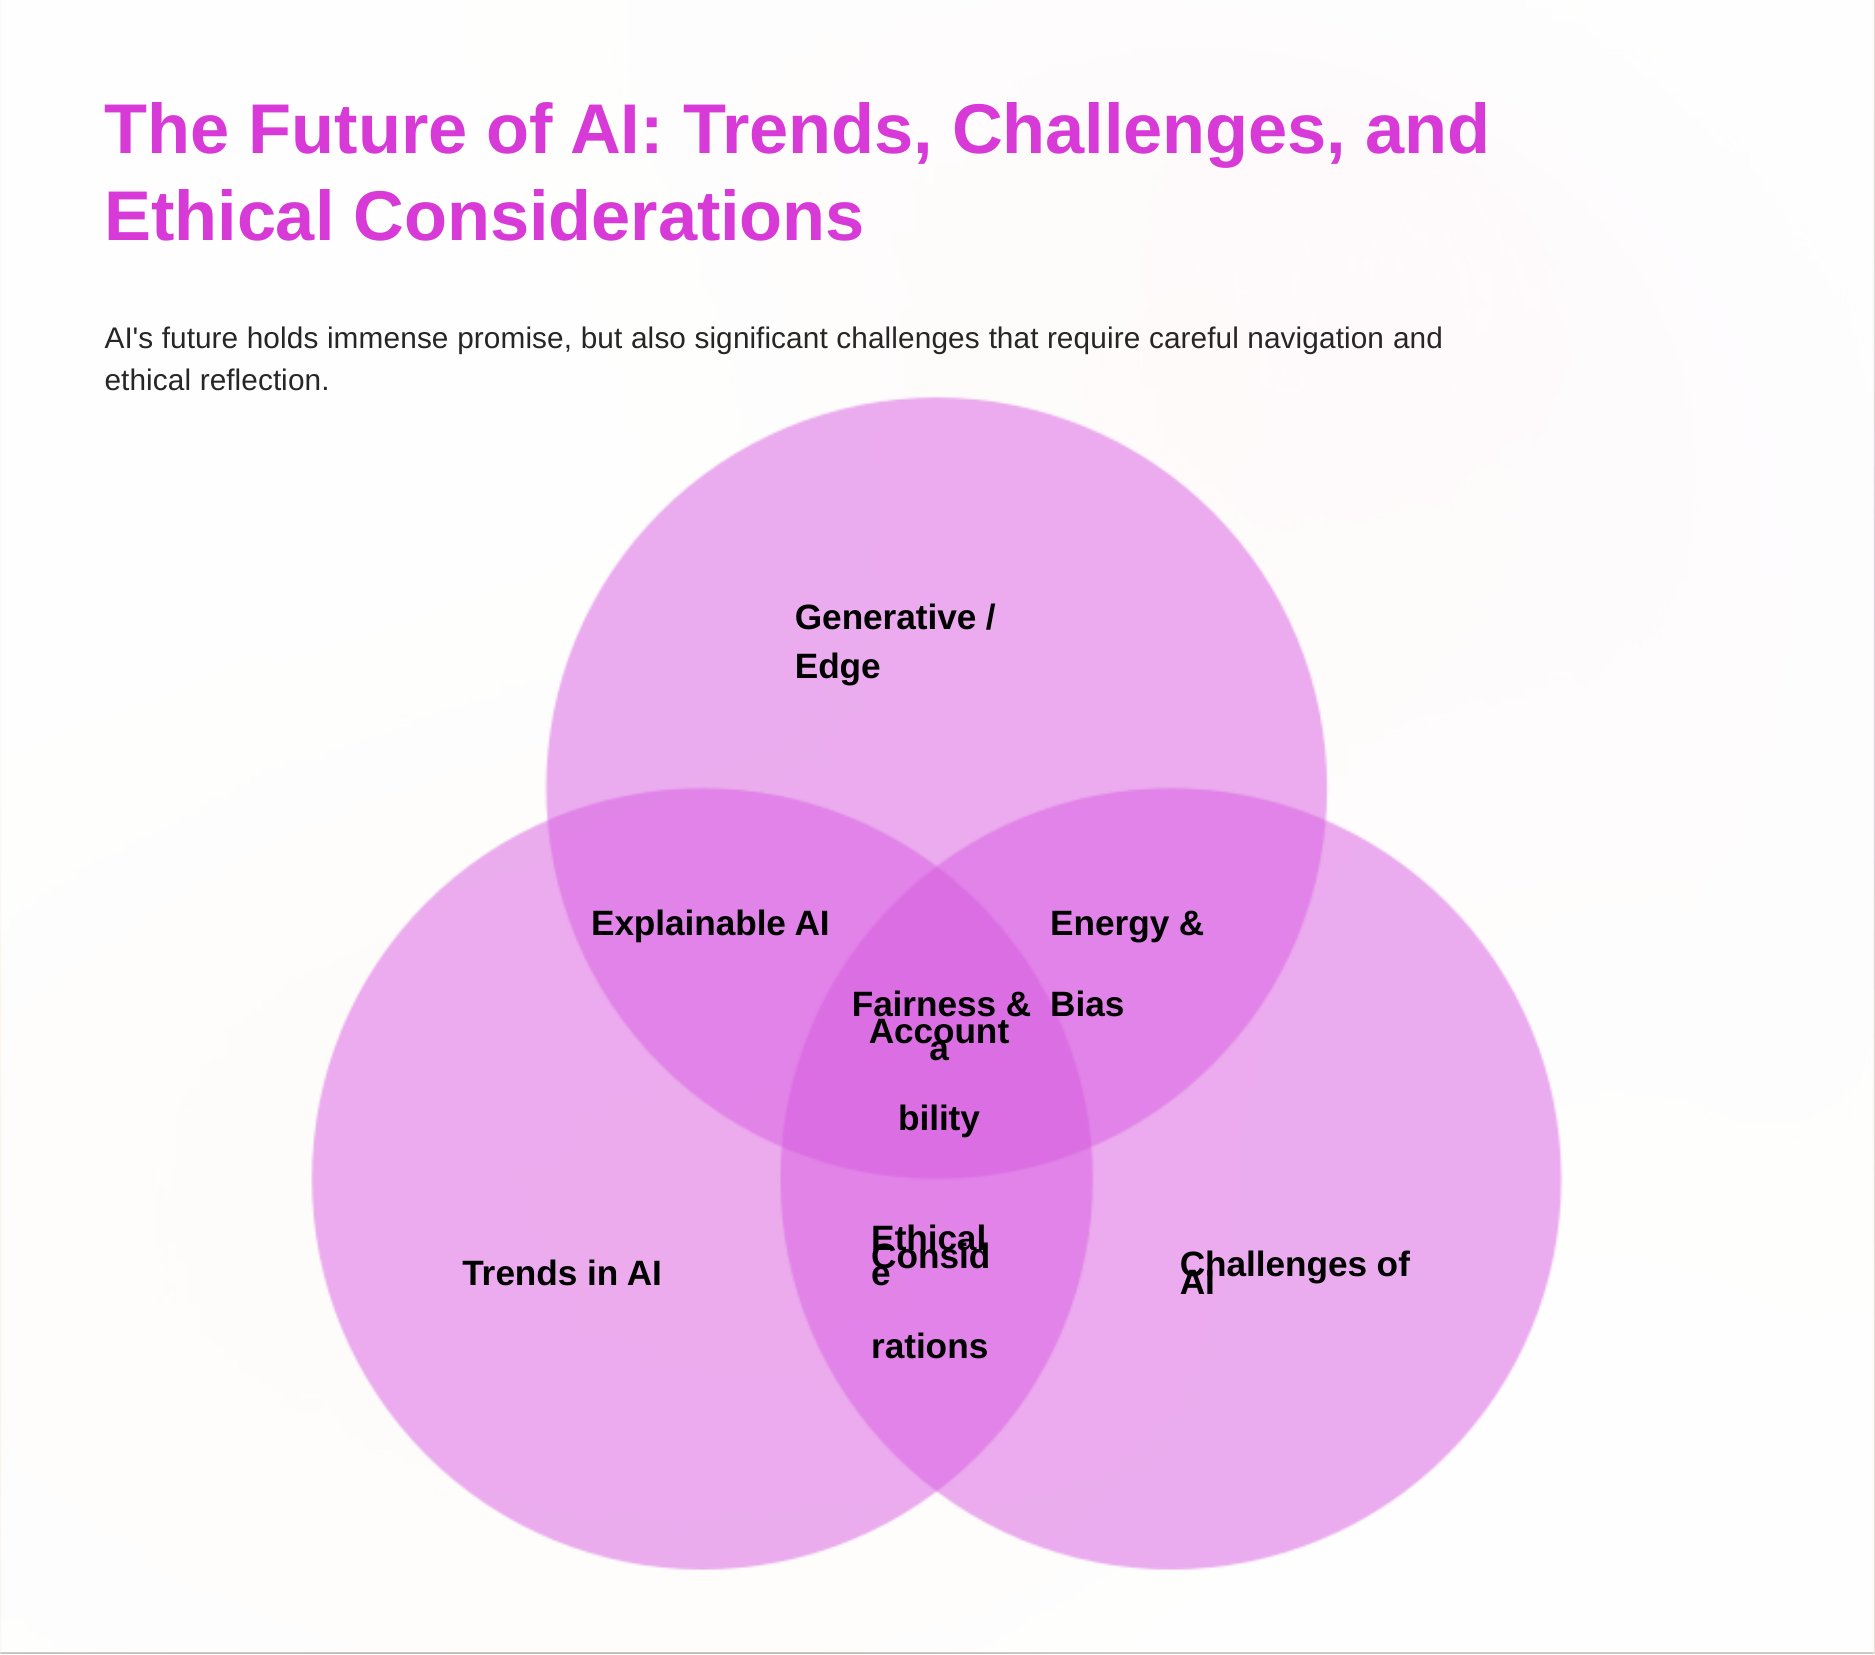

The Future of AI: Trends, Challenges, and Ethical Considerations

AI's future holds immense promise, but also significant challenges that require careful navigation and ethical reflection.
Generative / Edge
Explainable AI
Energy & Bias
Fairness &
Accounta
bility
Ethical
Conside
rations
Trends in AI
Challenges of AI